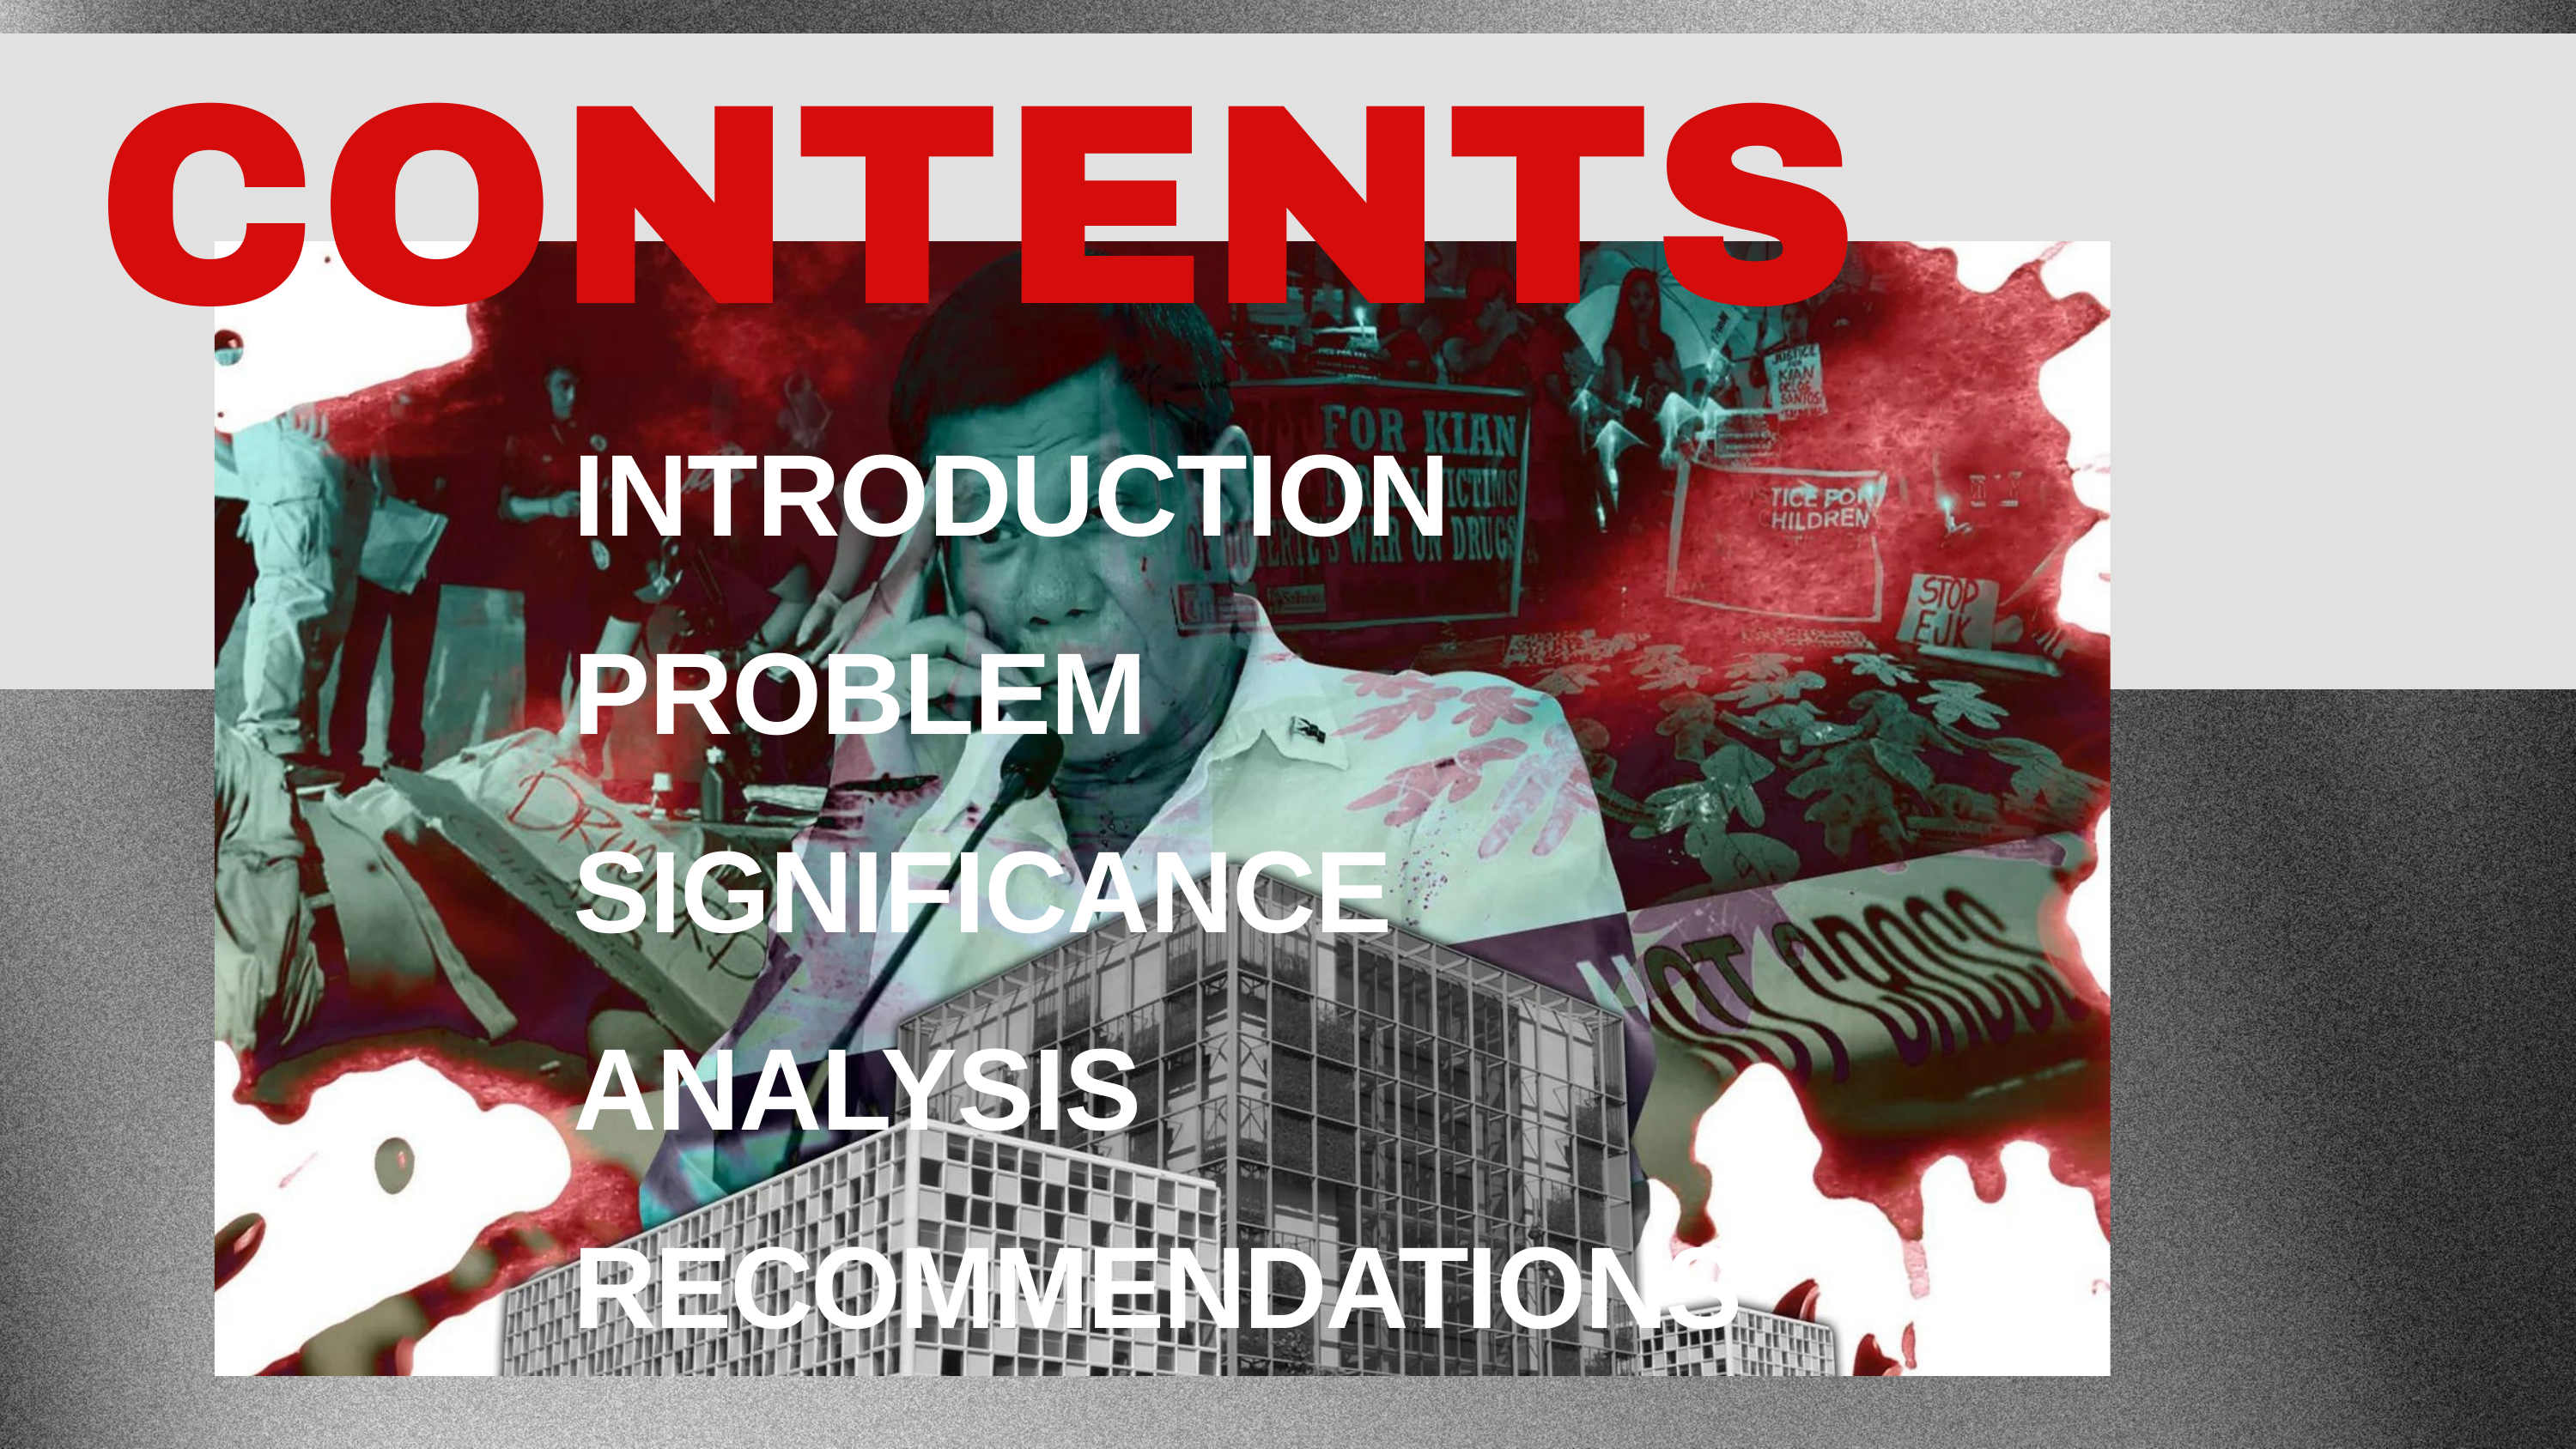

# CONTENTS

INTRODUCTION
PROBLEM
SIGNIFICANCE
ANALYSIS
RECOMMENDATIONS